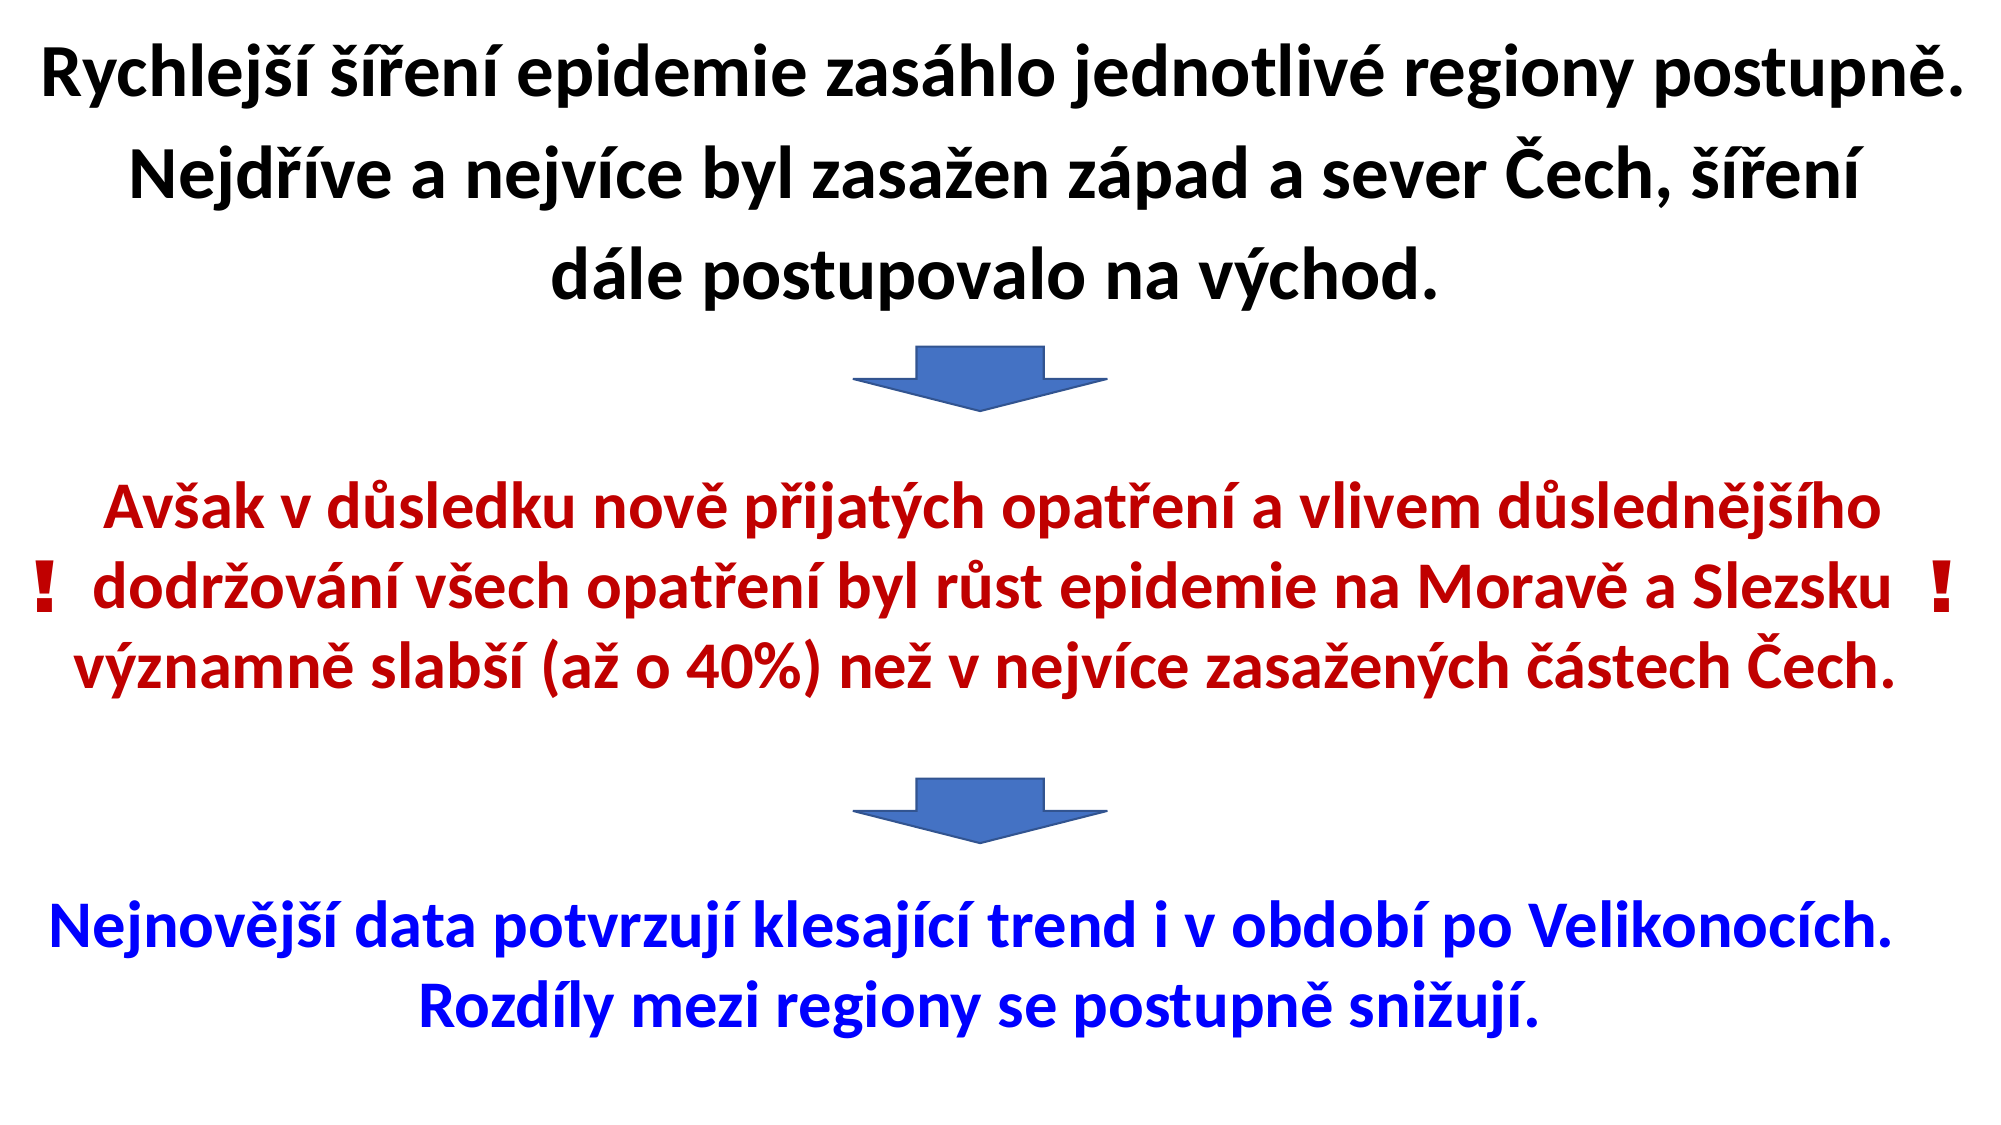

Rychlejší šíření epidemie zasáhlo jednotlivé regiony postupně.
Nejdříve a nejvíce byl zasažen západ a sever Čech, šíření
dále postupovalo na východ.

Avšak v důsledku nově přijatých opatření a vlivem důslednějšího dodržování všech opatření byl růst epidemie na Moravě a Slezsku významně slabší (až o 40%) než v nejvíce zasažených částech Čech.
!
!

Nejnovější data potvrzují klesající trend i v období po Velikonocích.
Rozdíly mezi regiony se postupně snižují.